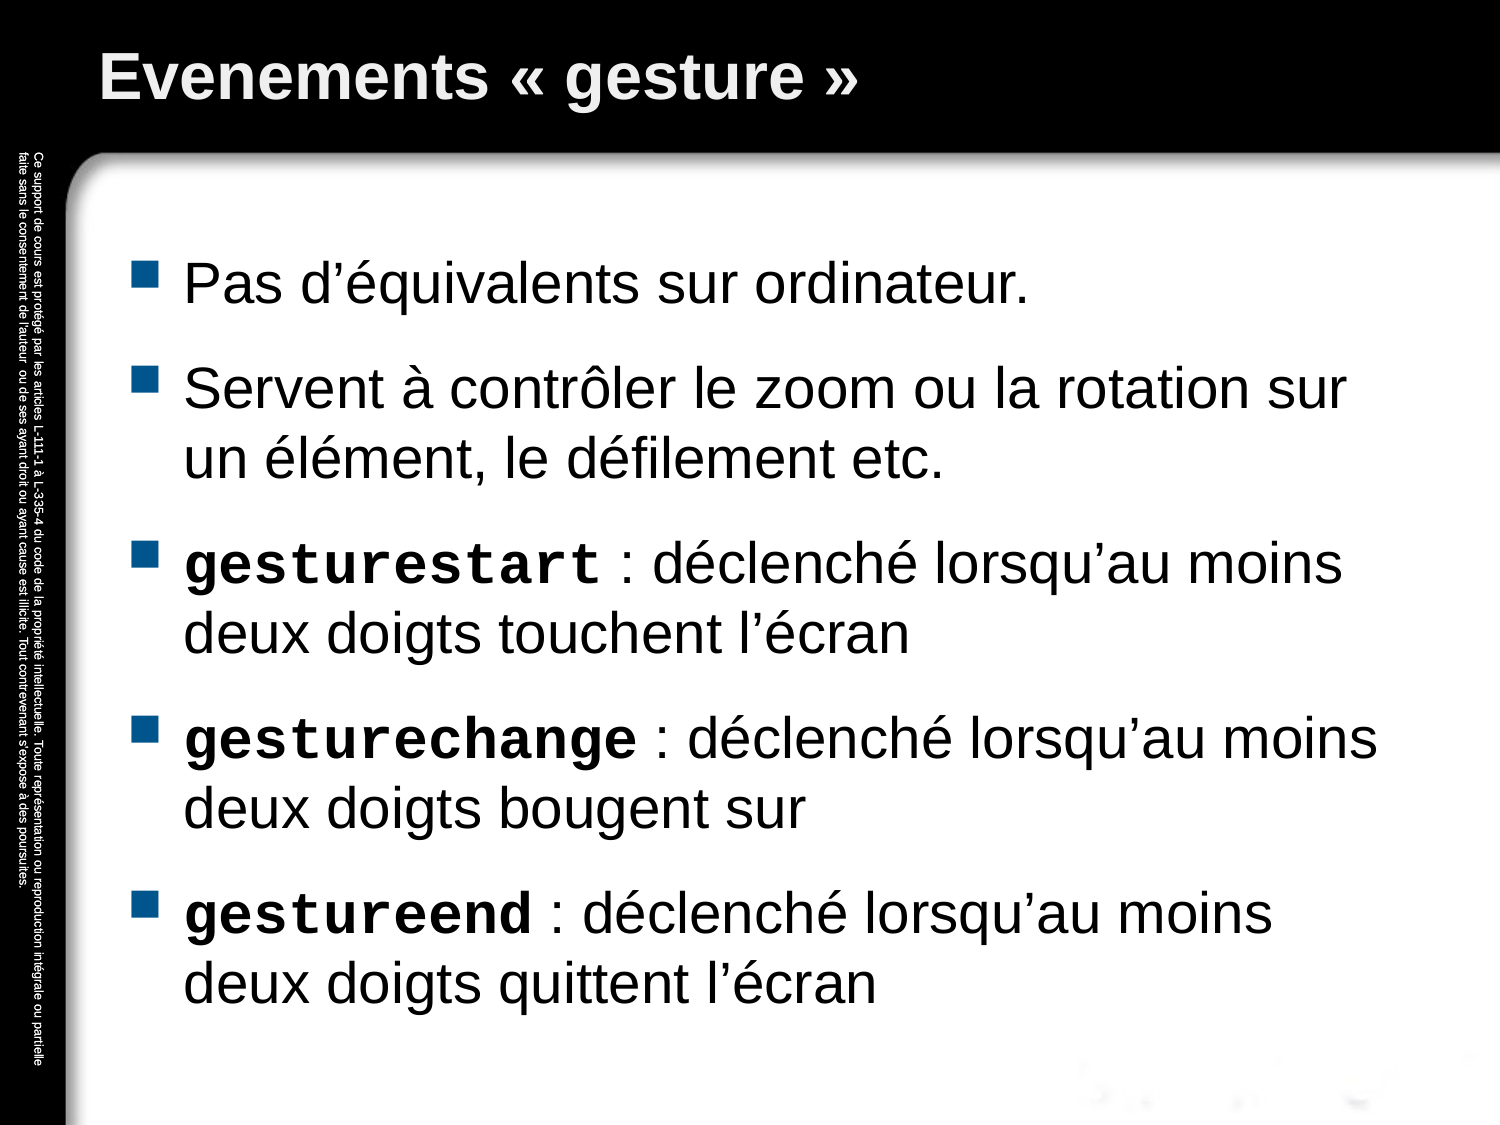

# Evenements « gesture »
Pas d’équivalents sur ordinateur.
Servent à contrôler le zoom ou la rotation sur un élément, le défilement etc.
gesturestart : déclenché lorsqu’au moins deux doigts touchent l’écran
gesturechange : déclenché lorsqu’au moins deux doigts bougent sur
gestureend : déclenché lorsqu’au moins deux doigts quittent l’écran